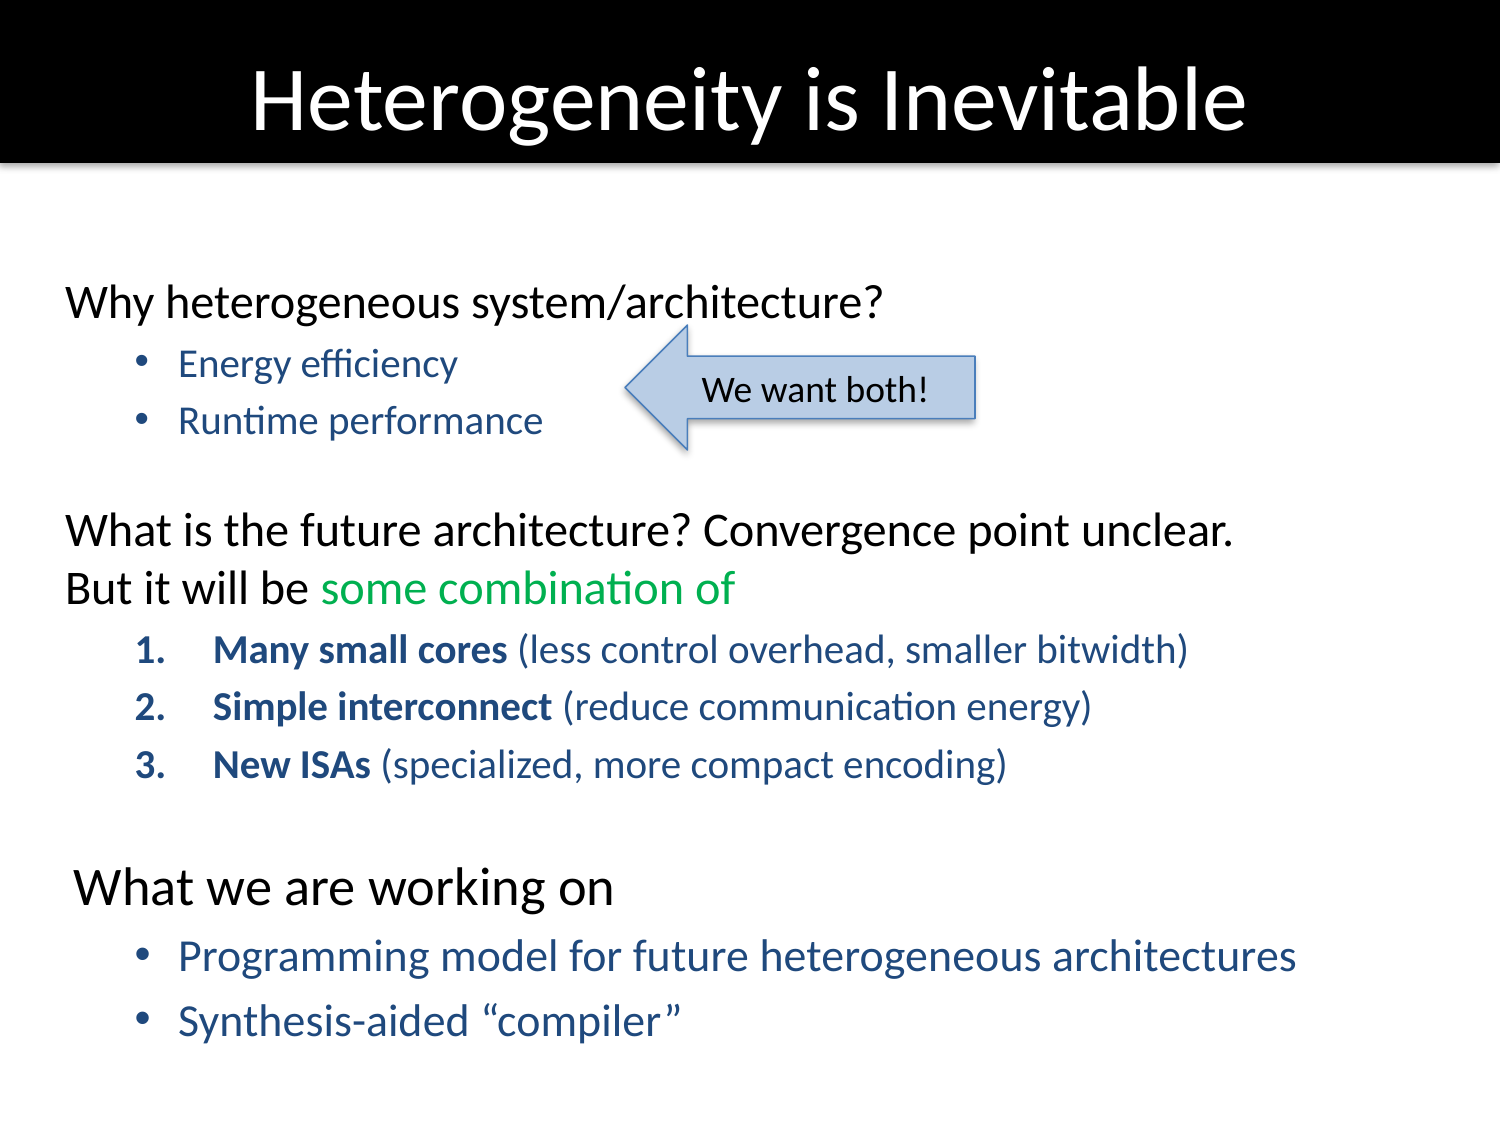

# Heterogeneity is Inevitable
Why heterogeneous system/architecture?
Energy efficiency
Runtime performance
What is the future architecture? Convergence point unclear.
But it will be some combination of
Many small cores (less control overhead, smaller bitwidth)
Simple interconnect (reduce communication energy)
New ISAs (specialized, more compact encoding)

What we are working on
Programming model for future heterogeneous architectures
Synthesis-aided “compiler”
We want both!